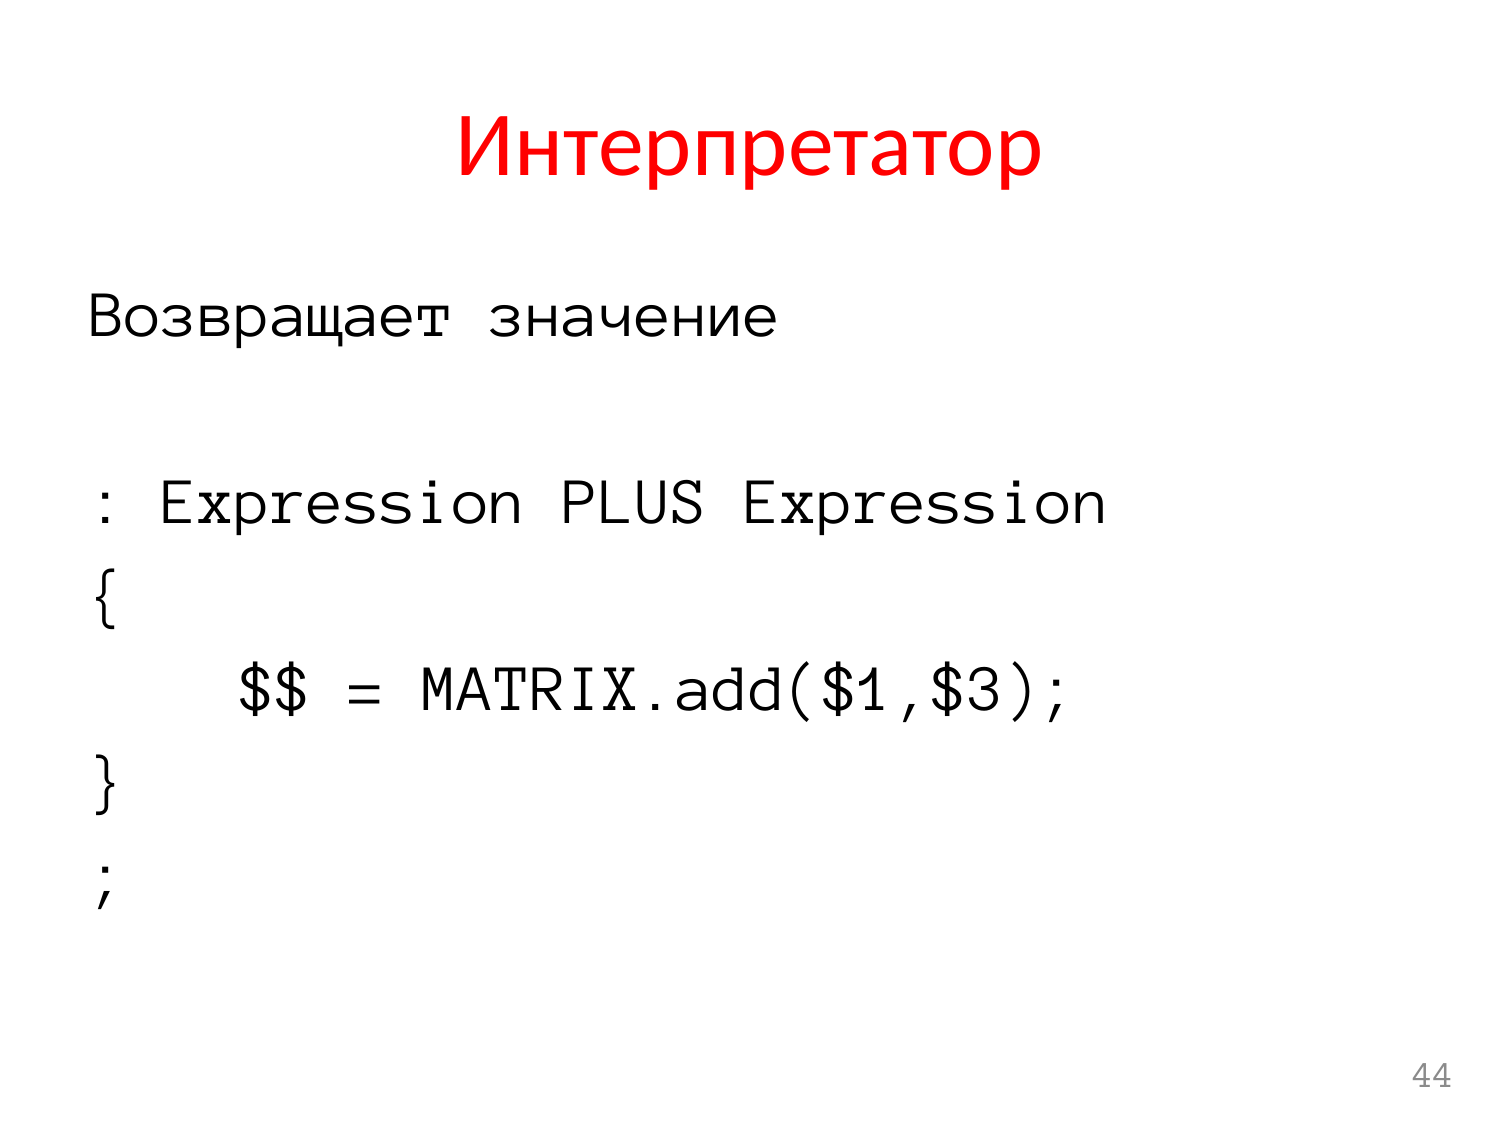

# Интерпретатор
Возвращает значение

: Expression PLUS Expression
{
	$$ = MATRIX.add($1,$3);
}
;

44